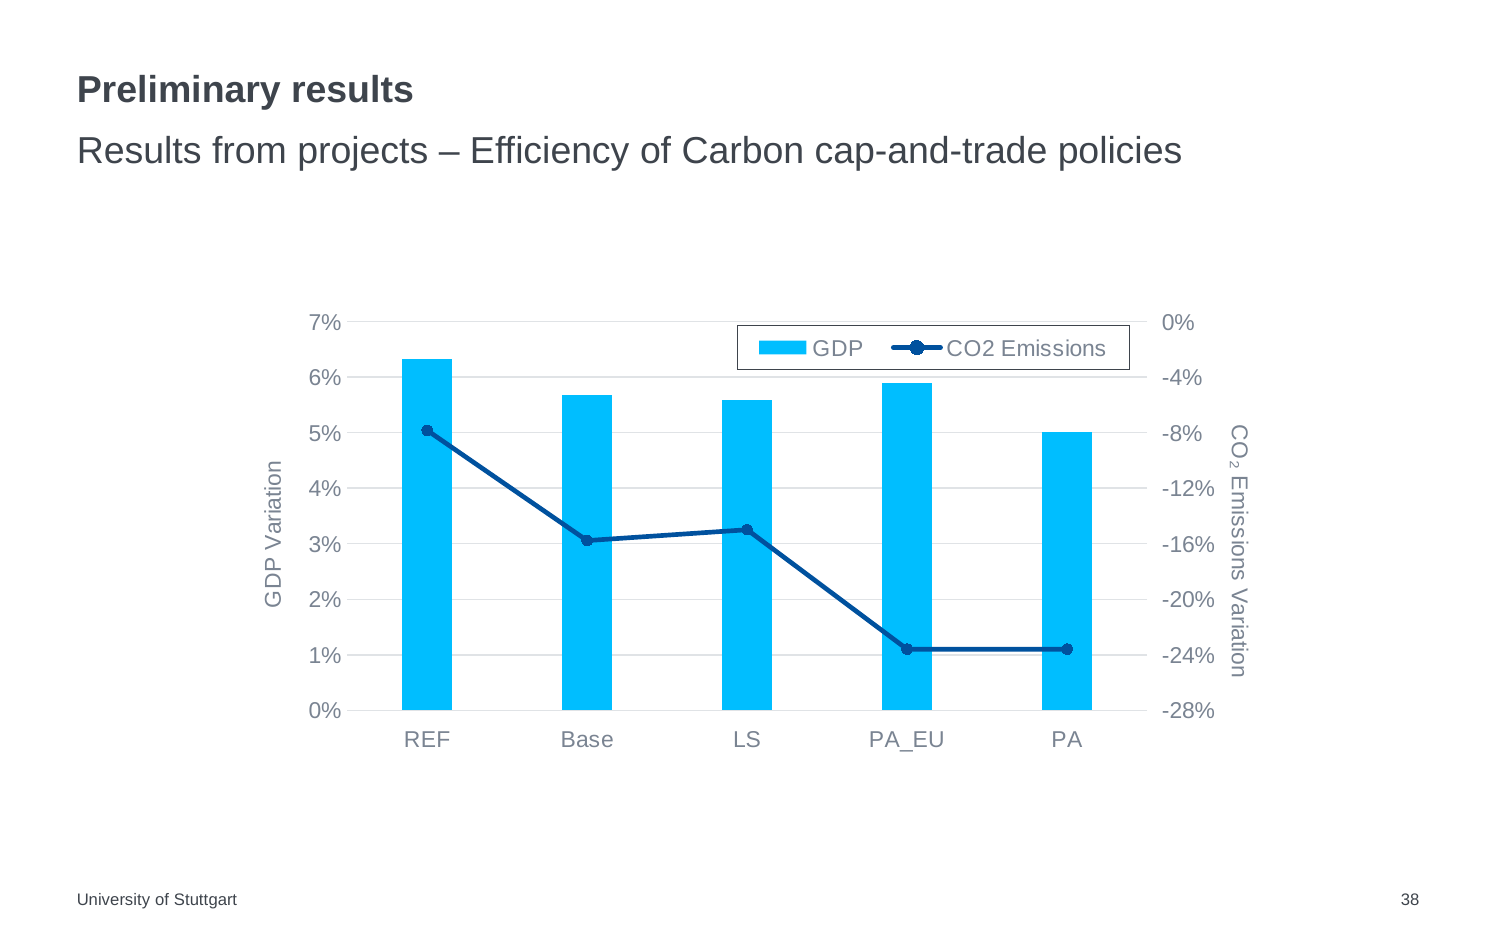

# Preliminary results
Results from projects – Efficiency of Carbon cap-and-trade policies

### Chart

| Category | GDP | CO2 Emissions |
|---|---|---|
| REF | 0.0633248747094402 | -0.07835705560179075 |
| Base | 0.05682614786795902 | -0.15776967036949108 |
| LS | 0.05593785179567326 | -0.14994222270376678 |
| PA_EU | 0.059008978487539596 | -0.23595772724678632 |
| PA | 0.050192196733096286 | -0.23595772724678632 |
University of Stuttgart
38